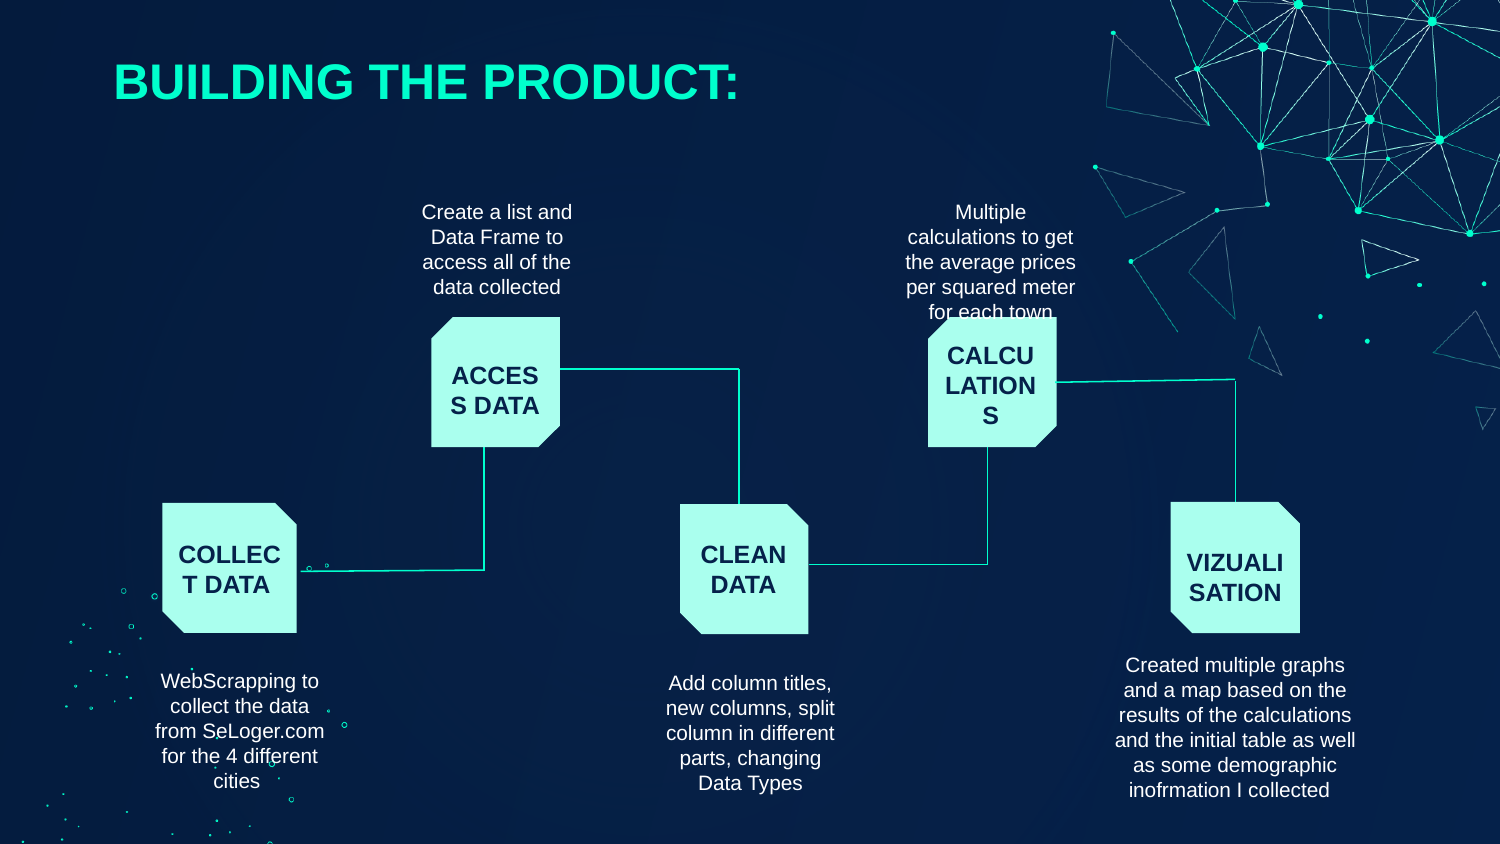

# BUILDING THE PRODUCT:
Create a list and Data Frame to access all of the data collected
Multiple calculations to get the average prices per squared meter for each town

ACCESS DATA
CALCULATIONS

COLLECT DATA
CLEAN DATA
VIZUALISATION
Created multiple graphs and a map based on the results of the calculations and the initial table as well as some demographic inofrmation I collected
WebScrapping to collect the data from SeLoger.com for the 4 different cities
Add column titles, new columns, split column in different parts, changing Data Types